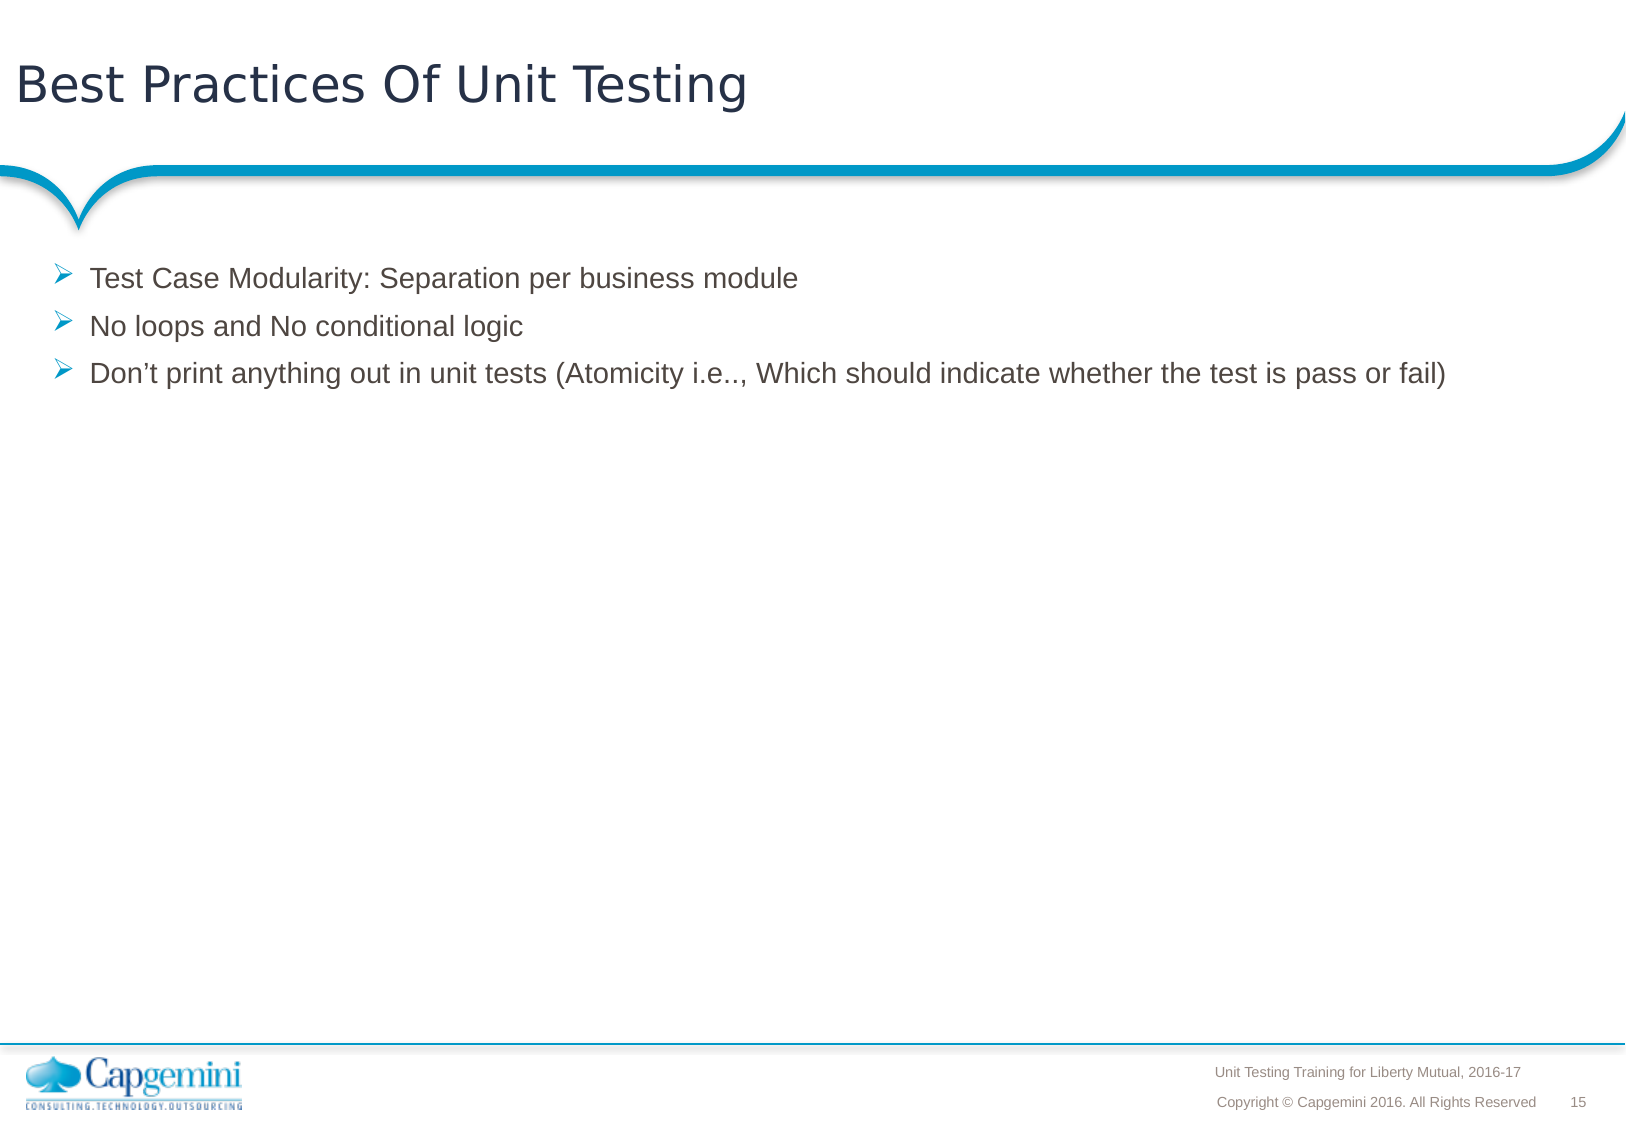

# Best Practices Of Unit Testing
Test Case Modularity: Separation per business module
No loops and No conditional logic
Don’t print anything out in unit tests (Atomicity i.e.., Which should indicate whether the test is pass or fail)